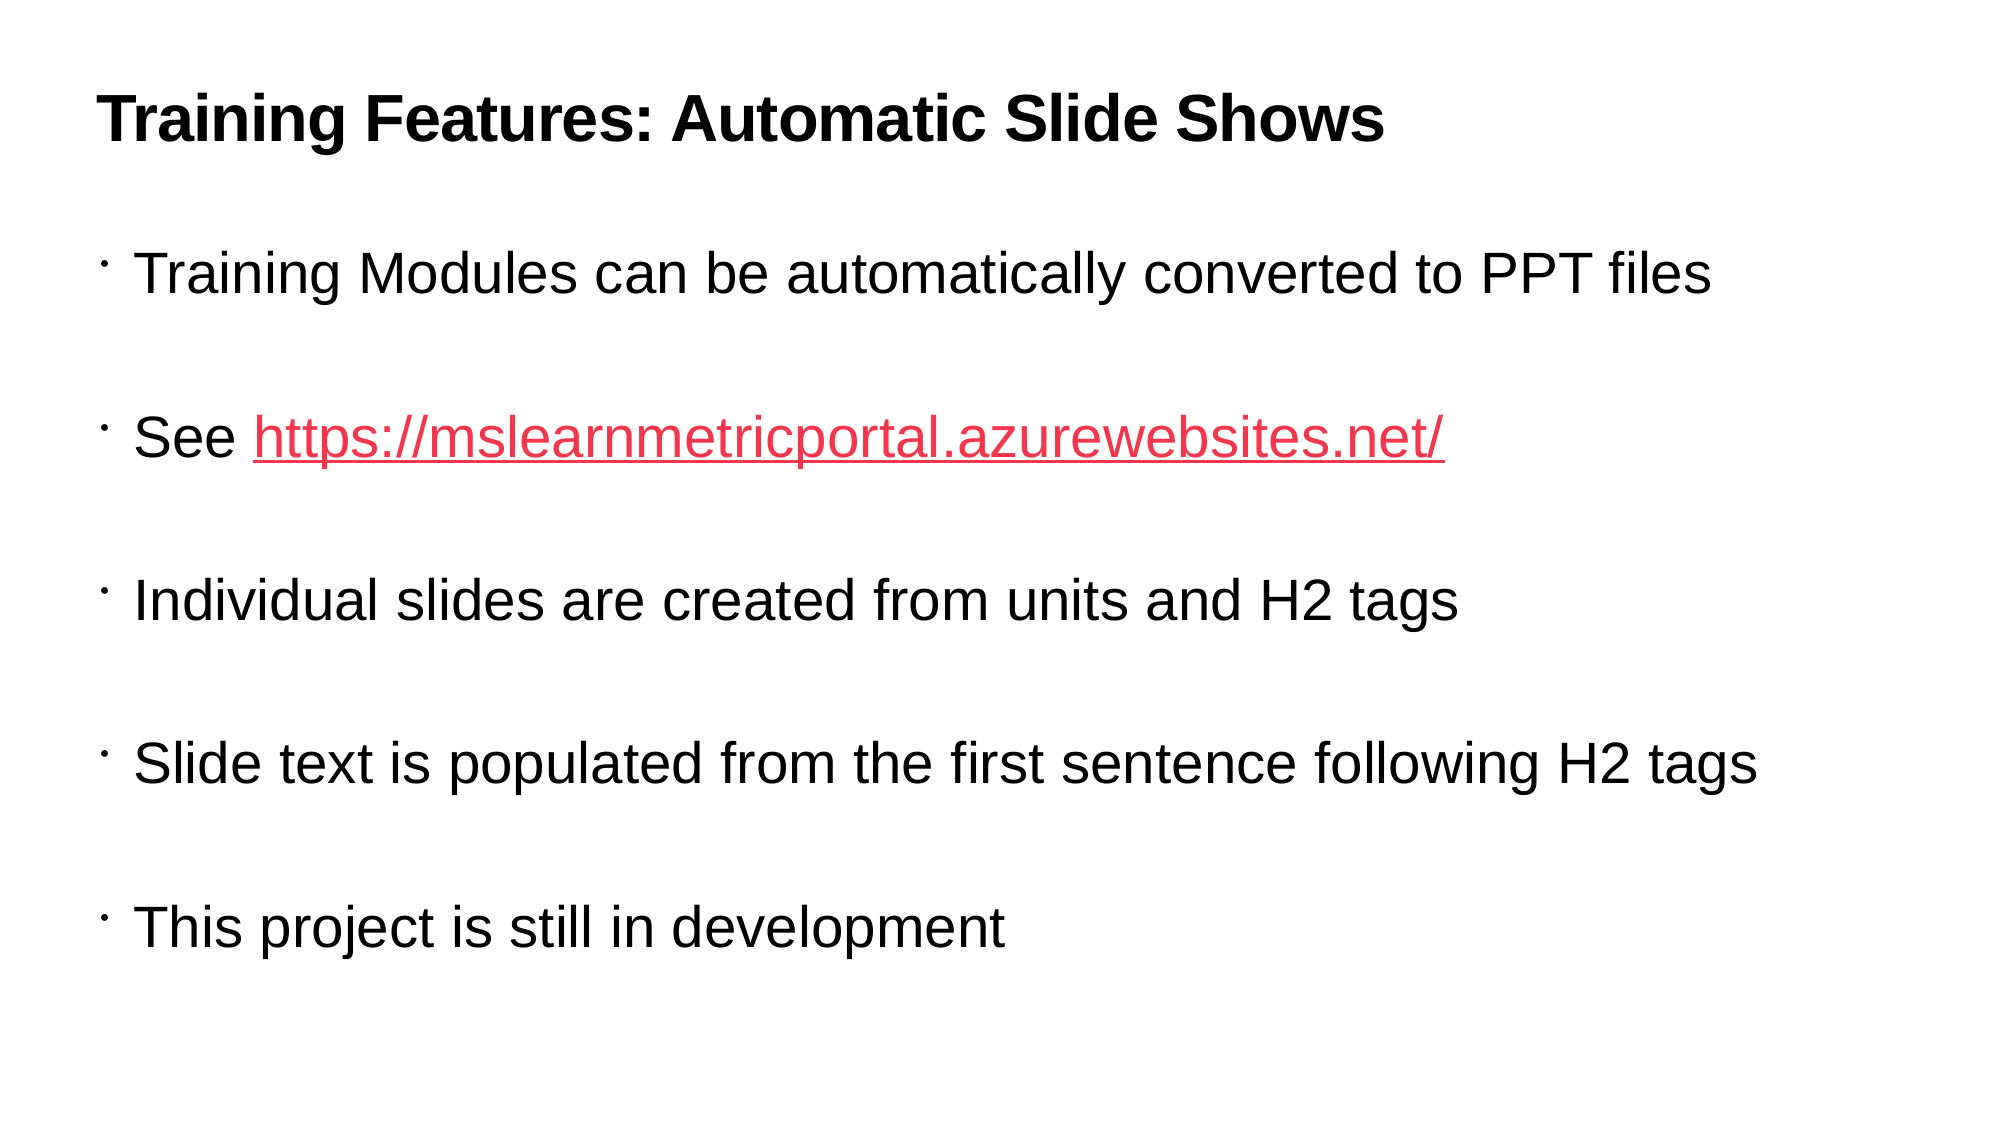

# Training Features: Automatic Slide Shows
Training Modules can be automatically converted to PPT files

See https://mslearnmetricportal.azurewebsites.net/

Individual slides are created from units and H2 tags

Slide text is populated from the first sentence following H2 tags

This project is still in development